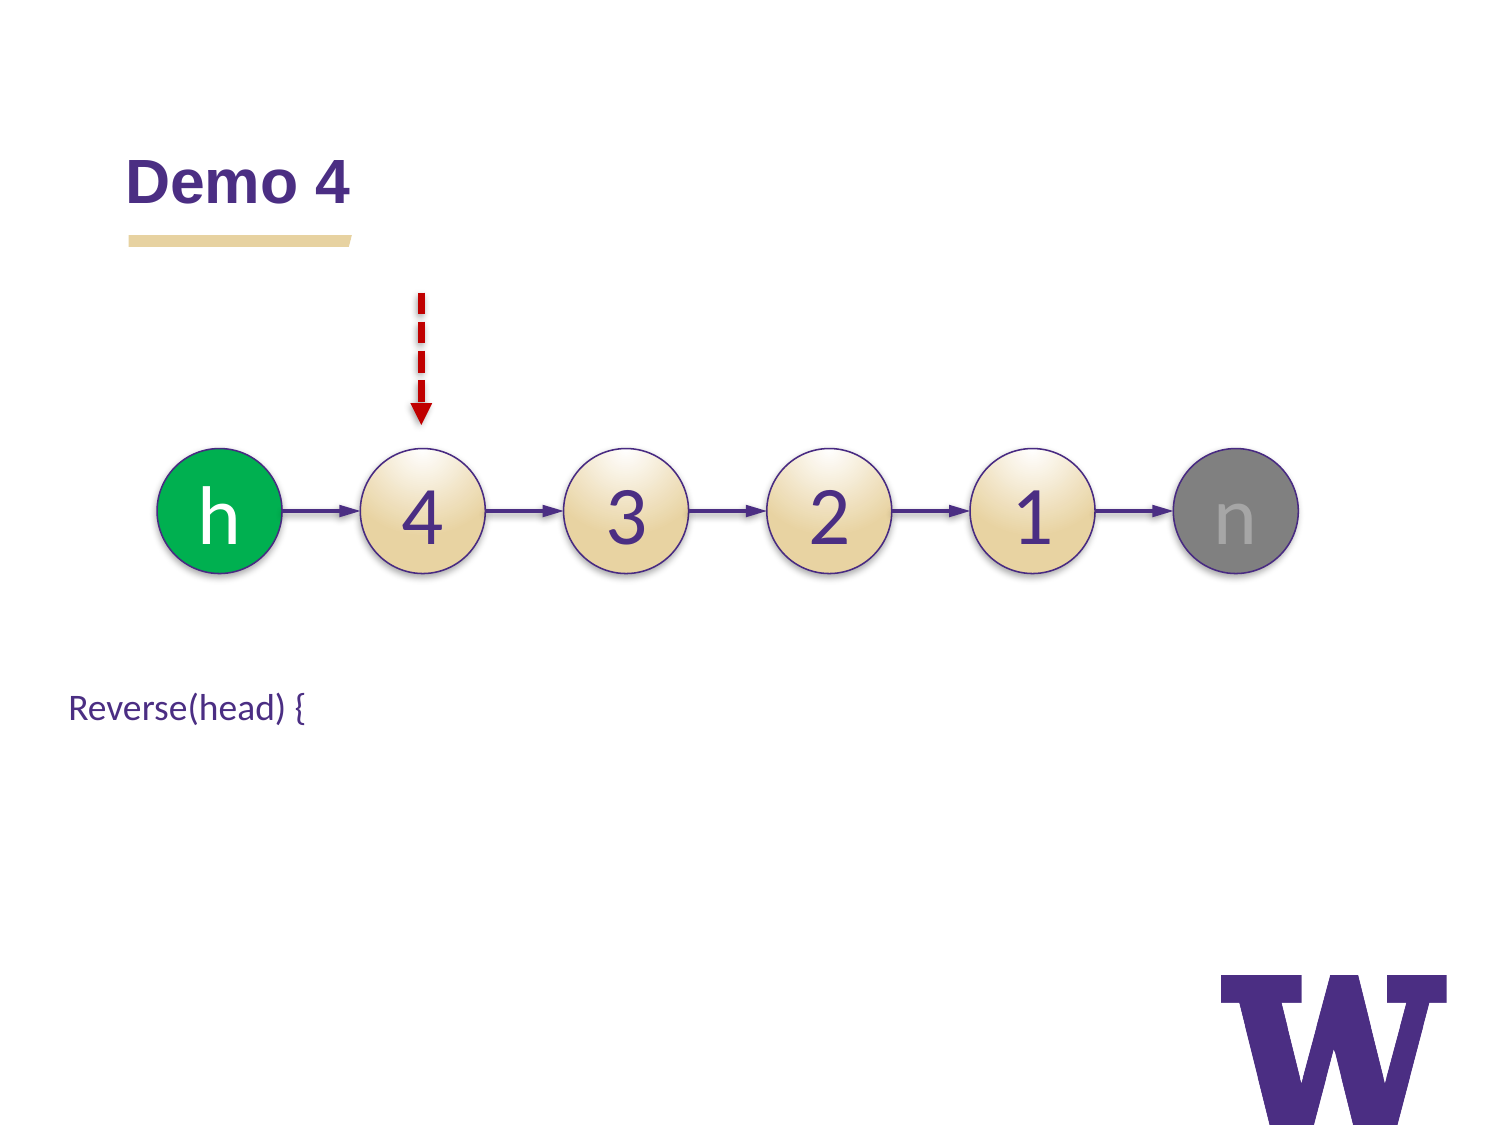

# Demo 4
h
4
3
2
1
n
Reverse(head) {